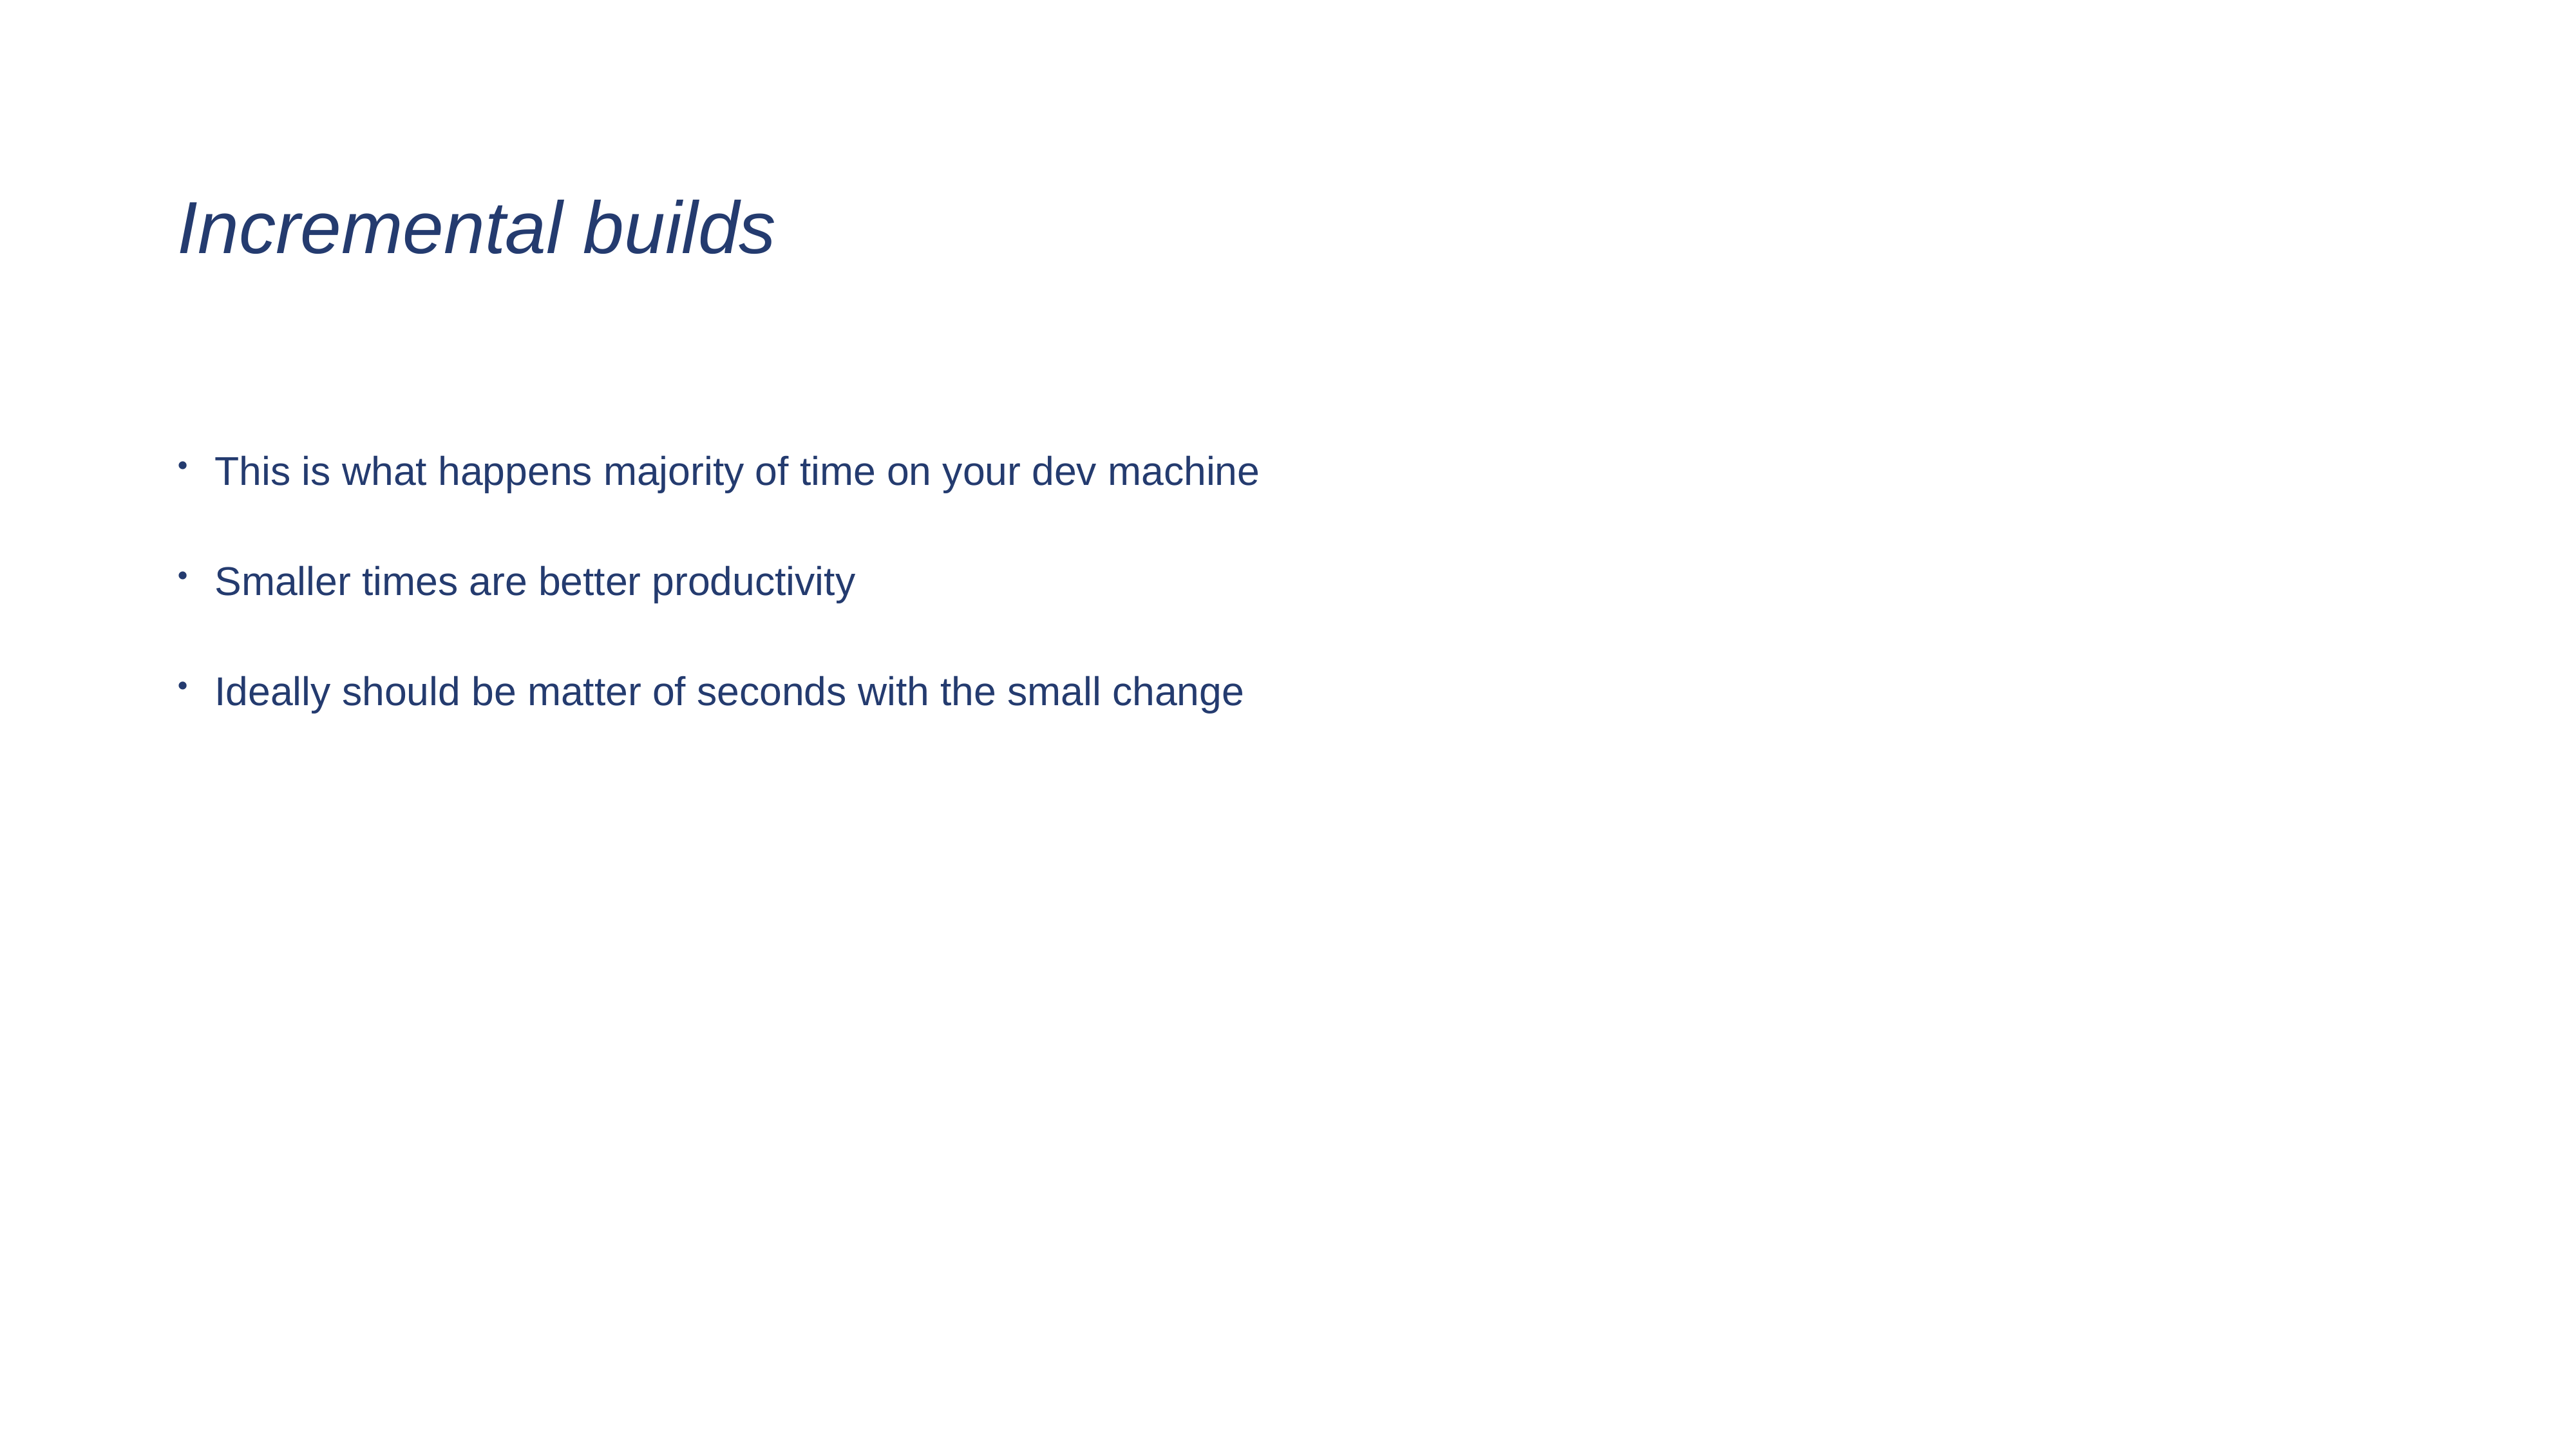

Incremental builds

This is what happens majority of time on your dev machine
Smaller times are better productivity
Ideally should be matter of seconds with the small change